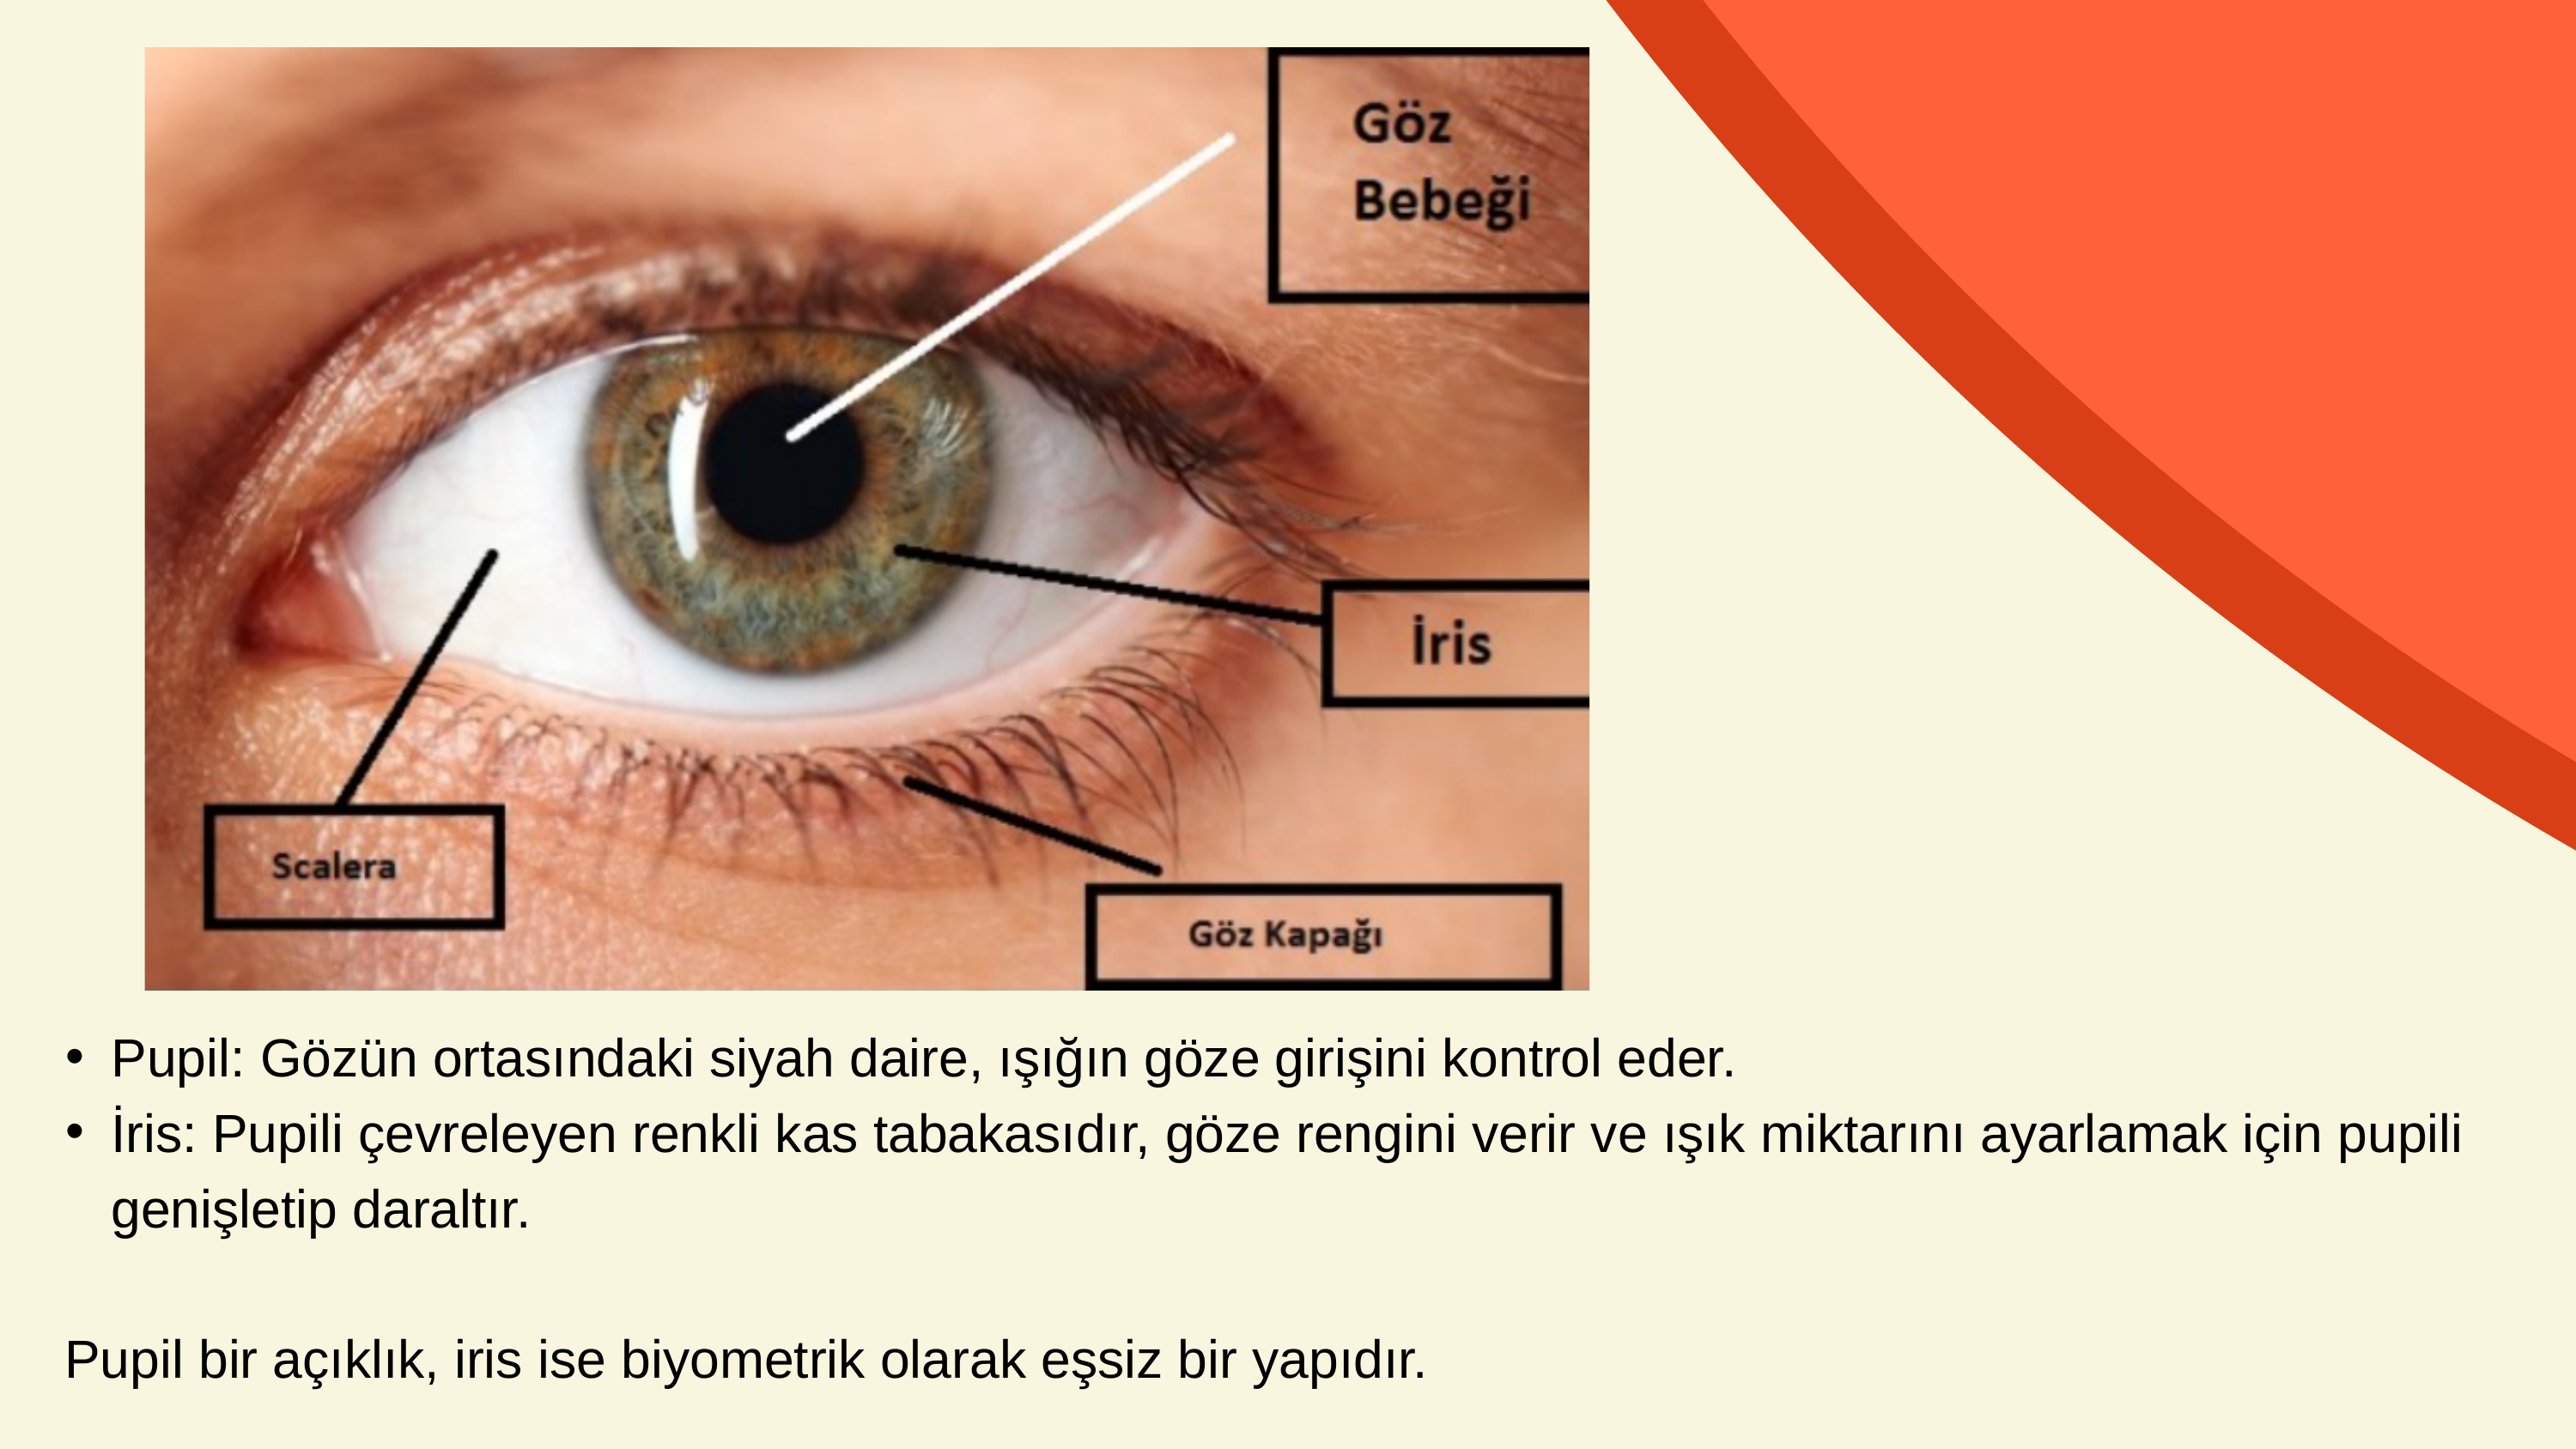

Pupil: Gözün ortasındaki siyah daire, ışığın göze girişini kontrol eder.
İris: Pupili çevreleyen renkli kas tabakasıdır, göze rengini verir ve ışık miktarını ayarlamak için pupili genişletip daraltır.

   Pupil bir açıklık, iris ise biyometrik olarak eşsiz bir yapıdır.

5